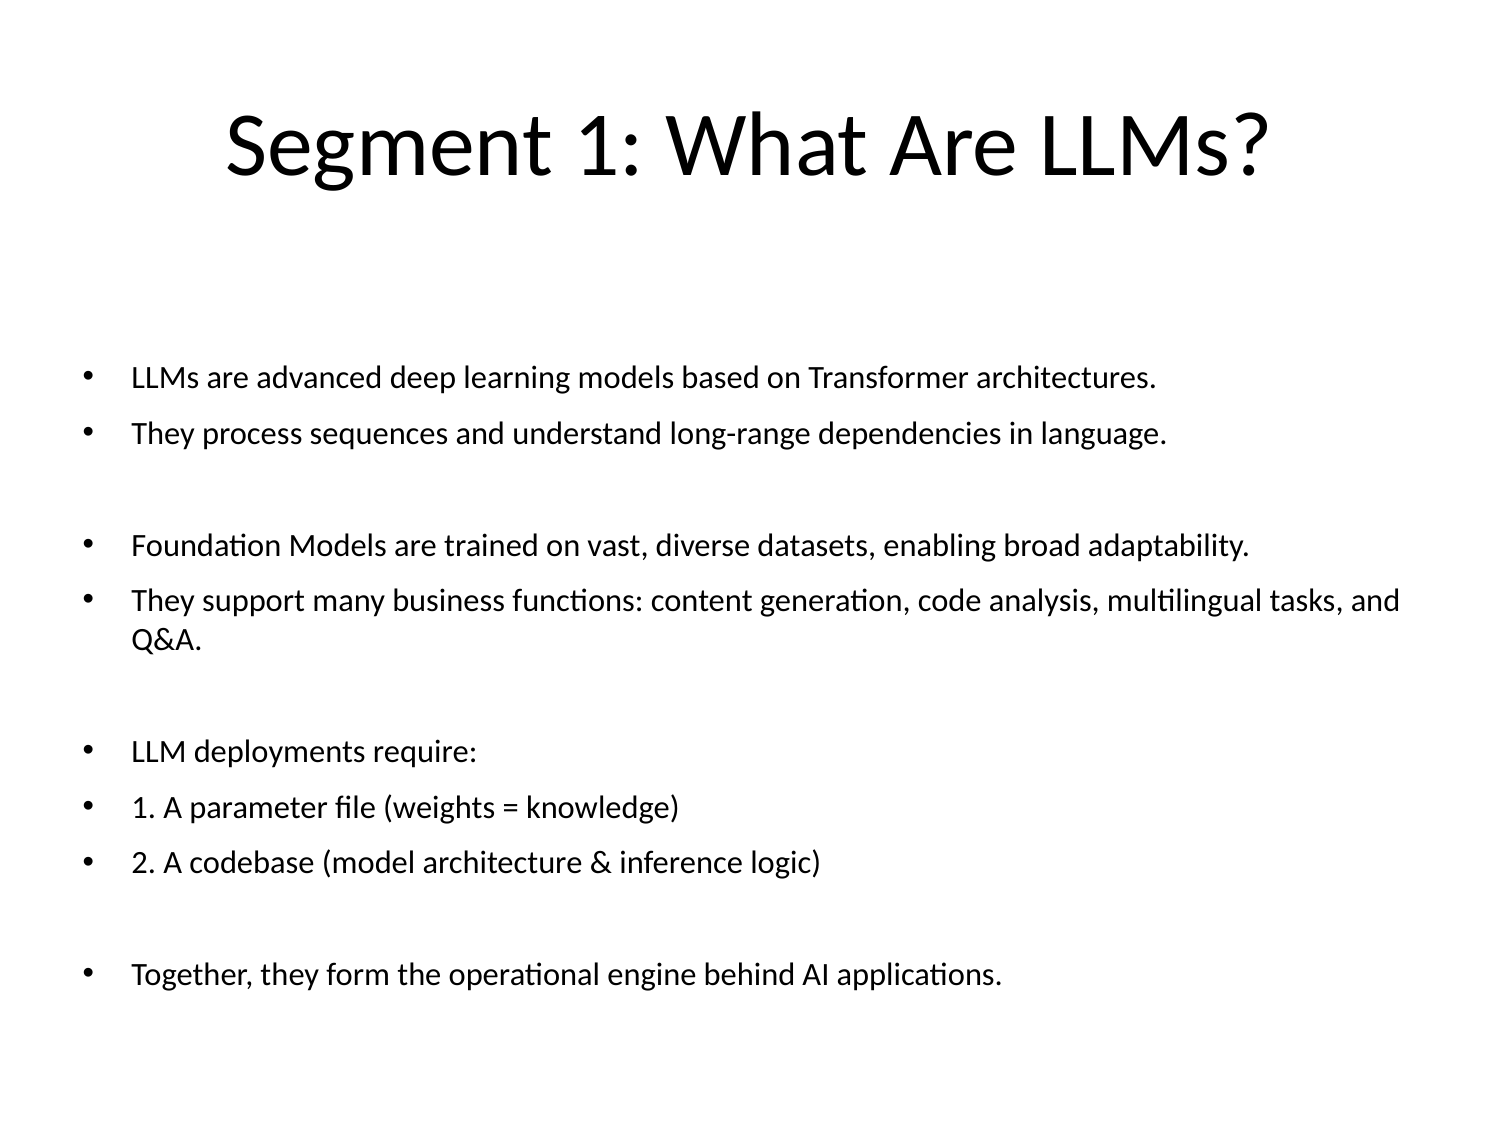

# Segment 1: What Are LLMs?

LLMs are advanced deep learning models based on Transformer architectures.
They process sequences and understand long-range dependencies in language.

Foundation Models are trained on vast, diverse datasets, enabling broad adaptability.
They support many business functions: content generation, code analysis, multilingual tasks, and Q&A.

LLM deployments require:
1. A parameter file (weights = knowledge)
2. A codebase (model architecture & inference logic)

Together, they form the operational engine behind AI applications.